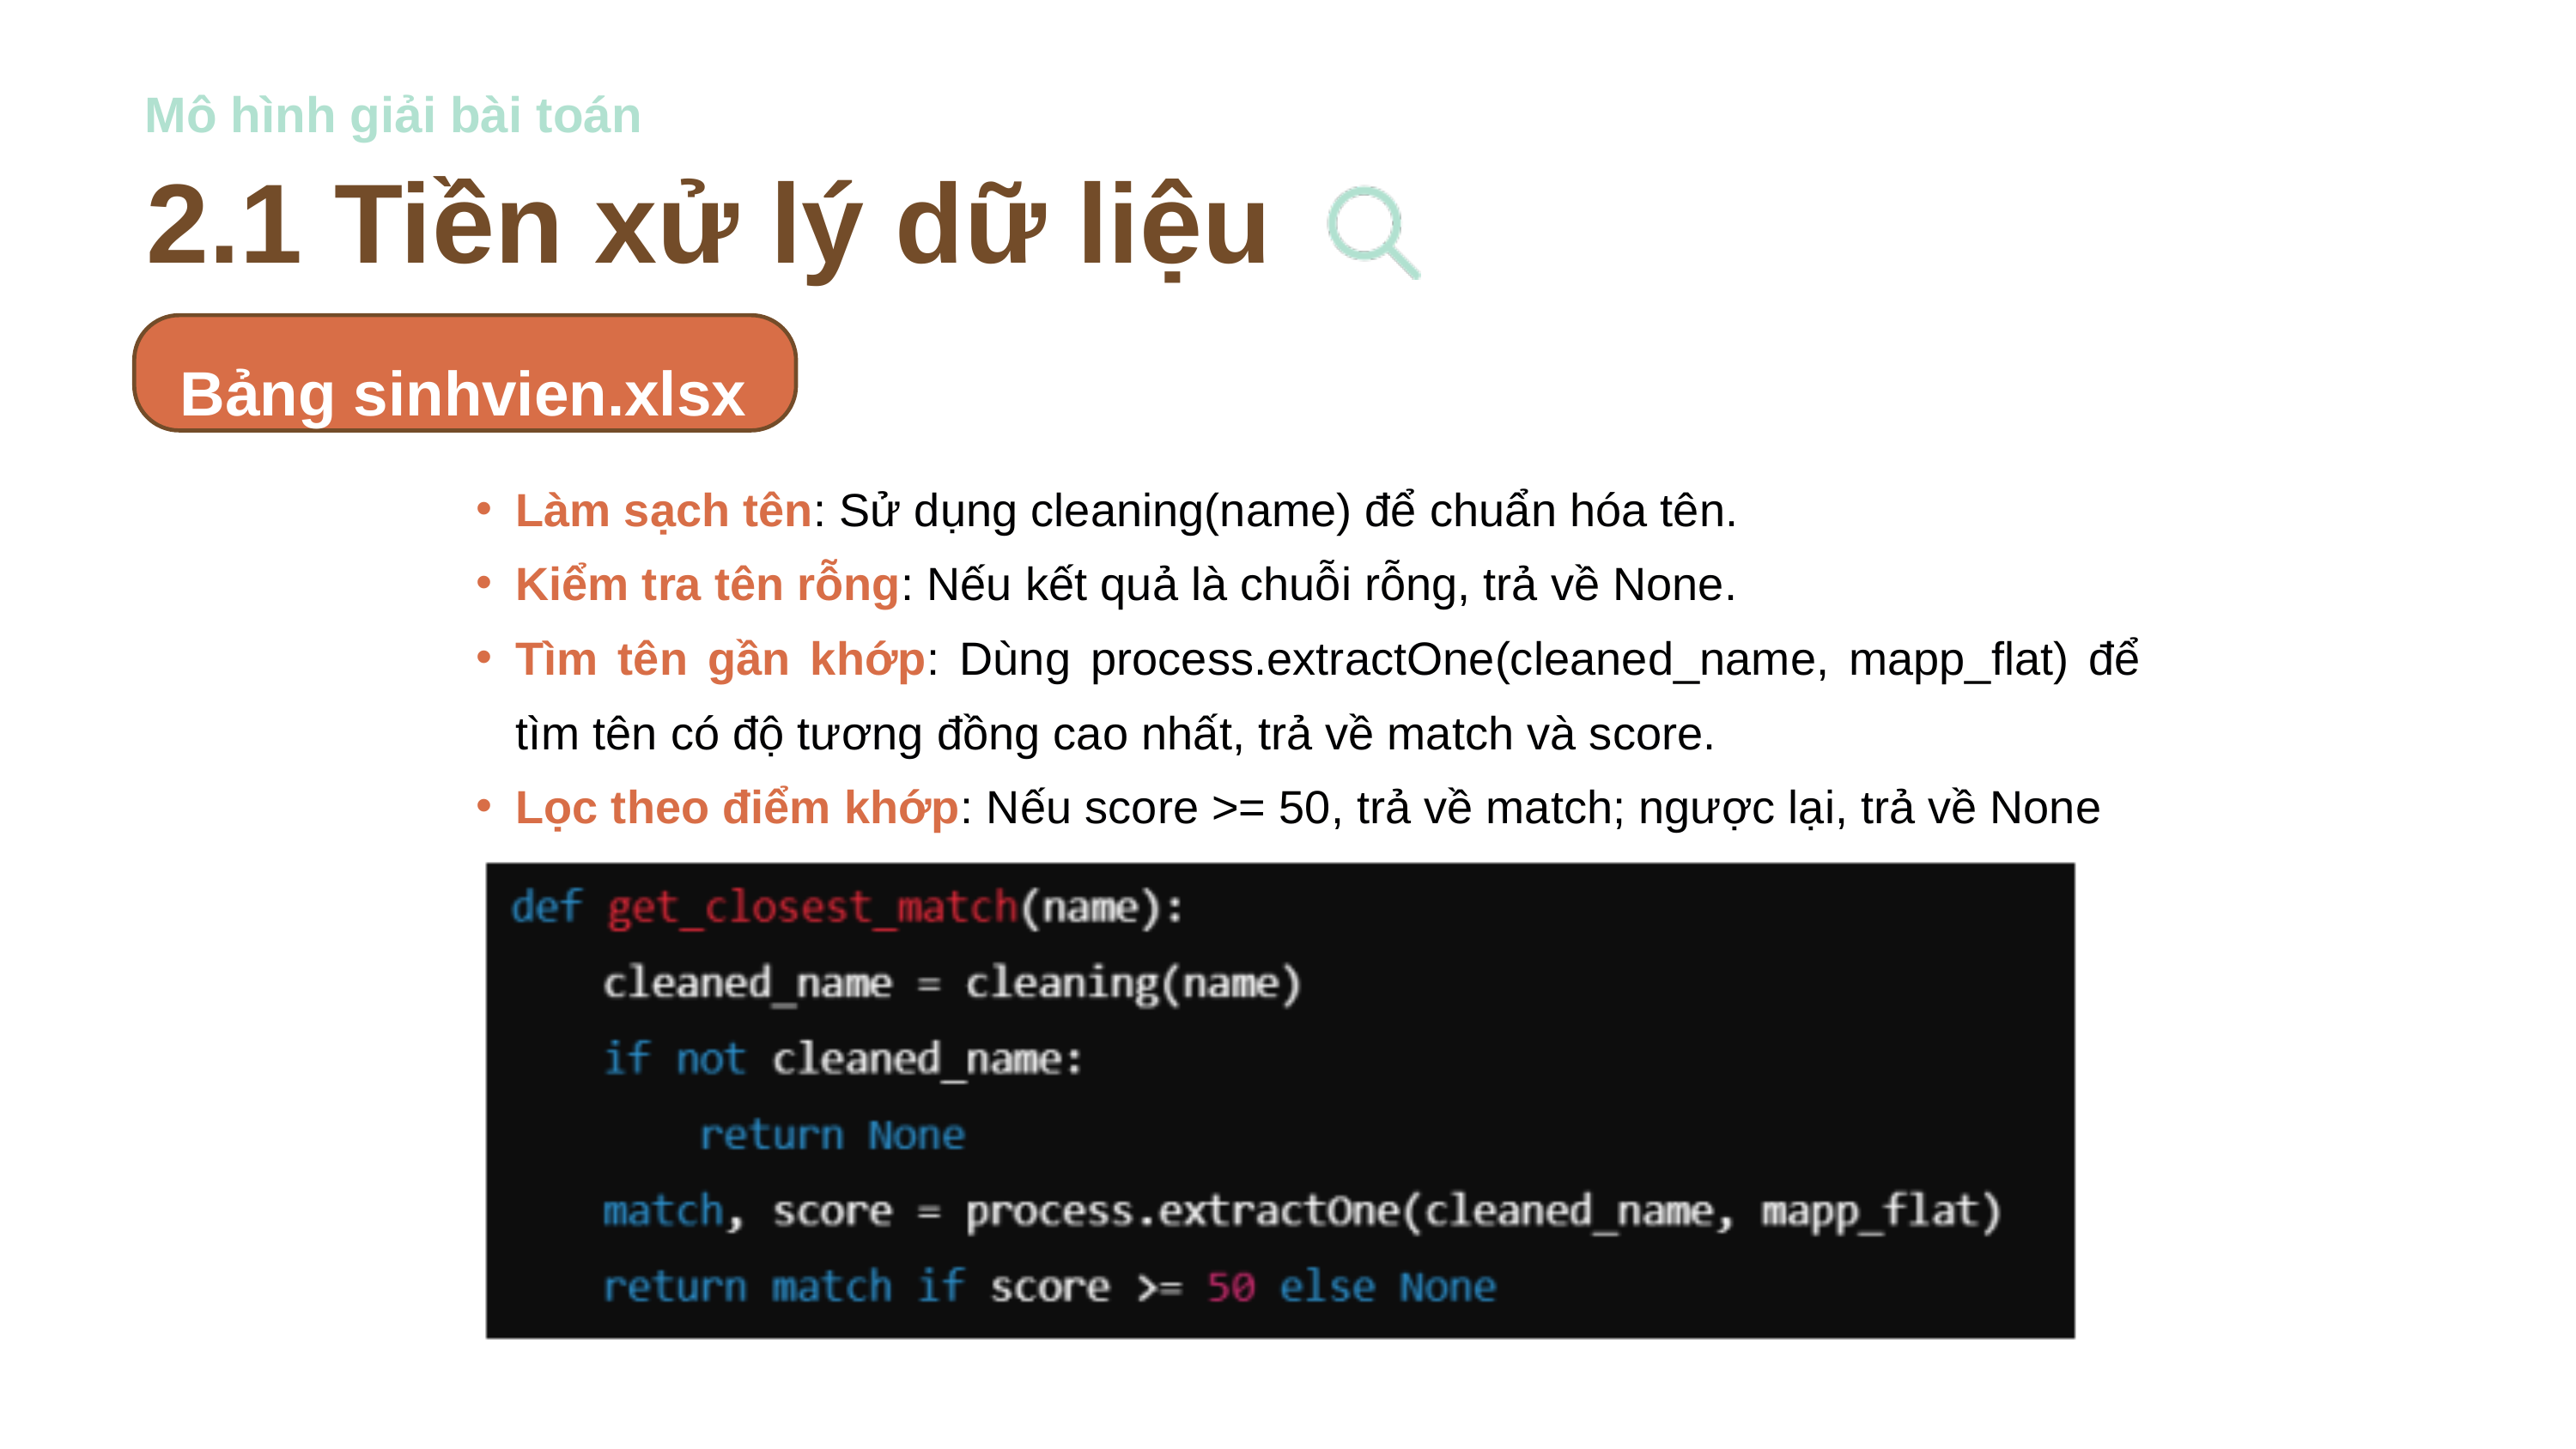

Mô hình giải bài toán
2.1 Tiền xử lý dữ liệu

Bảng sinhvien.xlsx

Làm sạch tên: Sử dụng cleaning(name) để chuẩn hóa tên.
Kiểm tra tên rỗng: Nếu kết quả là chuỗi rỗng, trả về None.
Tìm tên gần khớp: Dùng process.extractOne(cleaned_name, mapp_flat) để tìm tên có độ tương đồng cao nhất, trả về match và score.
Lọc theo điểm khớp: Nếu score >= 50, trả về match; ngược lại, trả về None